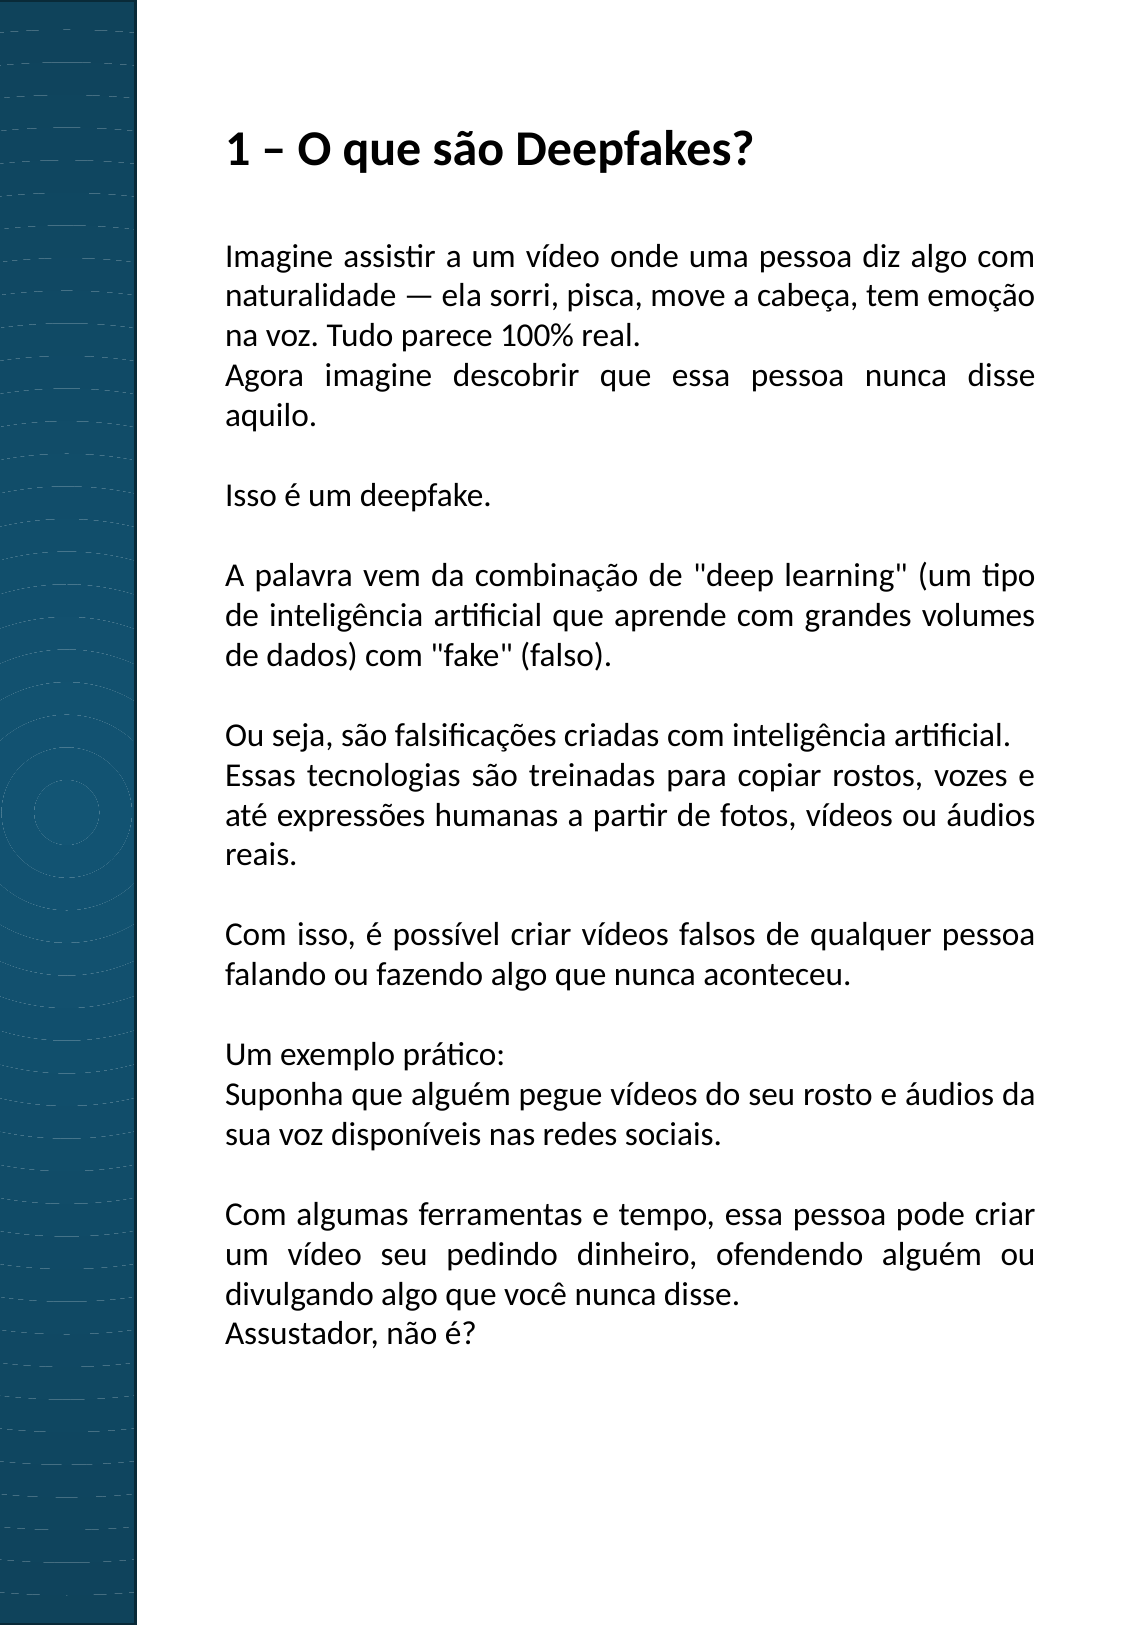

1 – O que são Deepfakes?
Imagine assistir a um vídeo onde uma pessoa diz algo com naturalidade — ela sorri, pisca, move a cabeça, tem emoção na voz. Tudo parece 100% real.
Agora imagine descobrir que essa pessoa nunca disse aquilo.

Isso é um deepfake.

A palavra vem da combinação de "deep learning" (um tipo de inteligência artificial que aprende com grandes volumes de dados) com "fake" (falso).

Ou seja, são falsificações criadas com inteligência artificial.
Essas tecnologias são treinadas para copiar rostos, vozes e até expressões humanas a partir de fotos, vídeos ou áudios reais.

Com isso, é possível criar vídeos falsos de qualquer pessoa falando ou fazendo algo que nunca aconteceu.

Um exemplo prático:
Suponha que alguém pegue vídeos do seu rosto e áudios da sua voz disponíveis nas redes sociais.

Com algumas ferramentas e tempo, essa pessoa pode criar um vídeo seu pedindo dinheiro, ofendendo alguém ou divulgando algo que você nunca disse.
Assustador, não é?